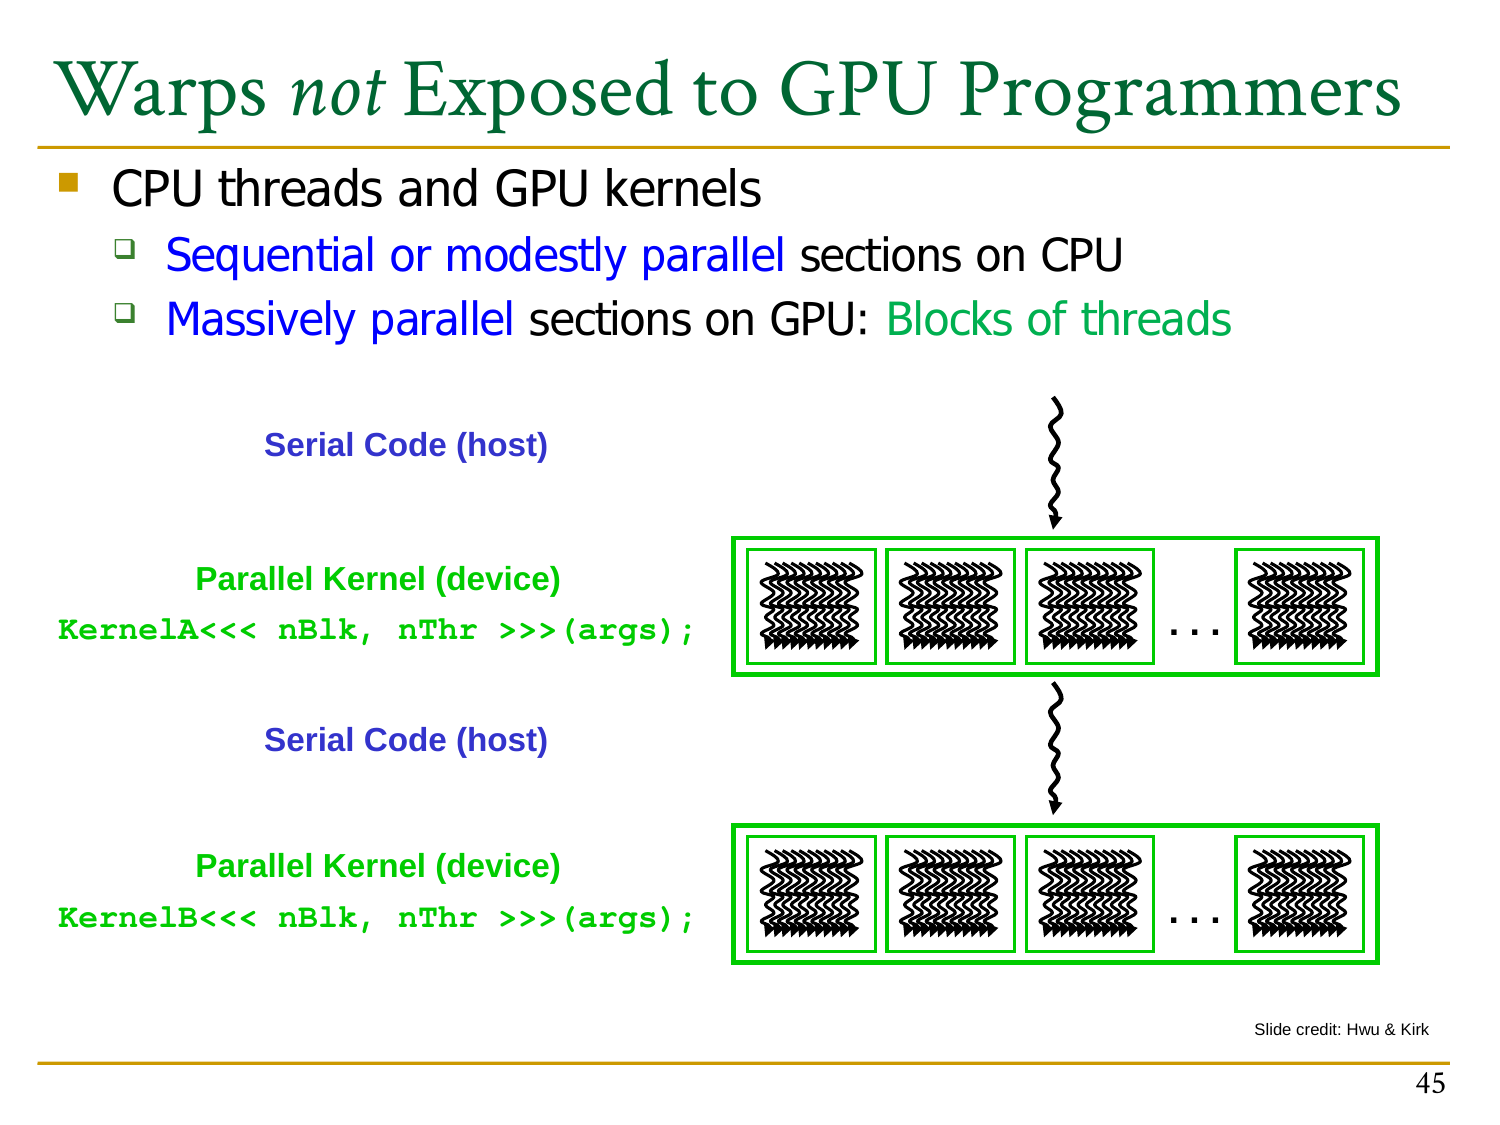

# Warps not Exposed to GPU Programmers
CPU threads and GPU kernels
Sequential or modestly parallel sections on CPU
Massively parallel sections on GPU: Blocks of threads

Serial Code (host)

. . .
Parallel Kernel (device)
KernelA<<< nBlk, nThr >>>(args);

Serial Code (host)

. . .
Parallel Kernel (device)
KernelB<<< nBlk, nThr >>>(args);
Slide credit: Hwu & Kirk
45